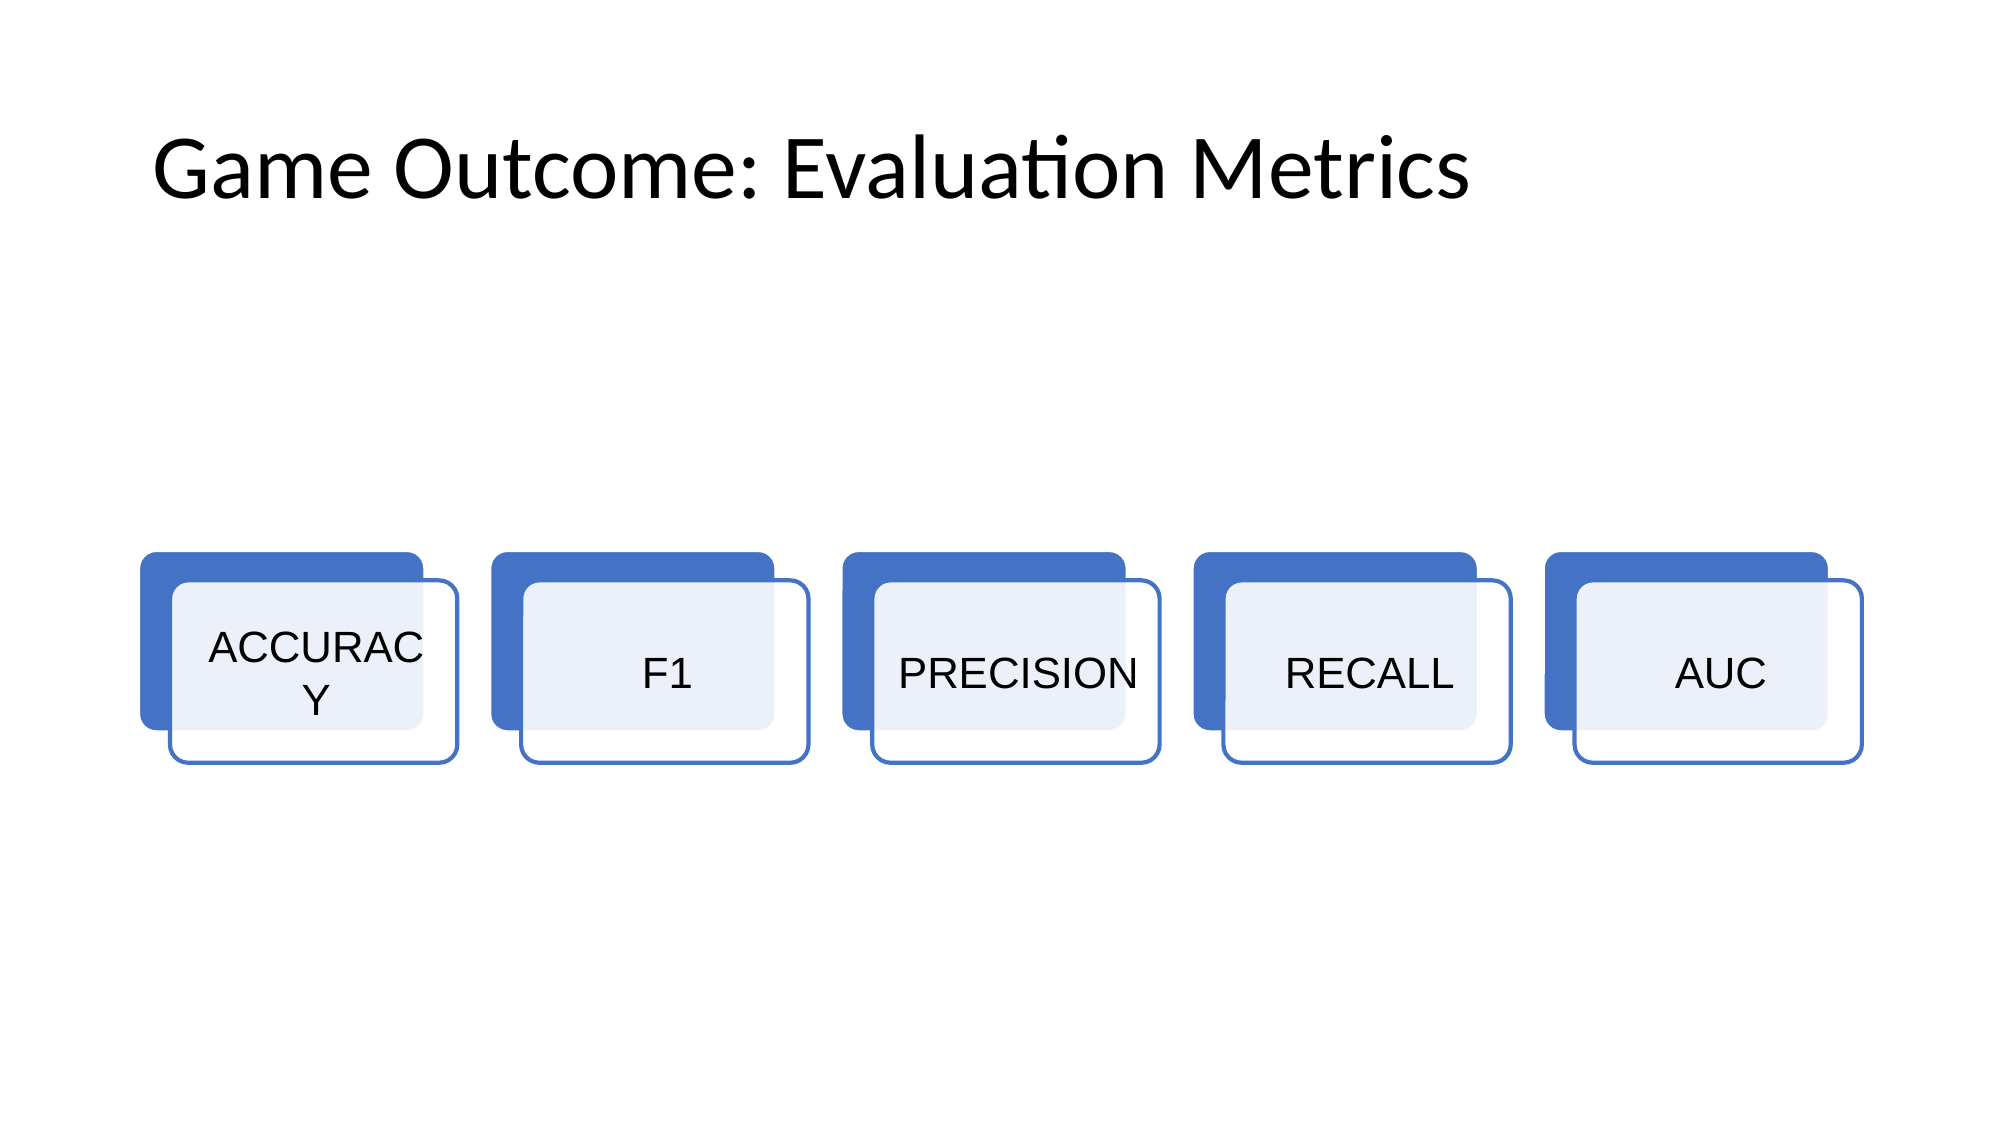

# Game Outcome: Evaluation Metrics
Accuracy
F1
Precision
Recall
AUC